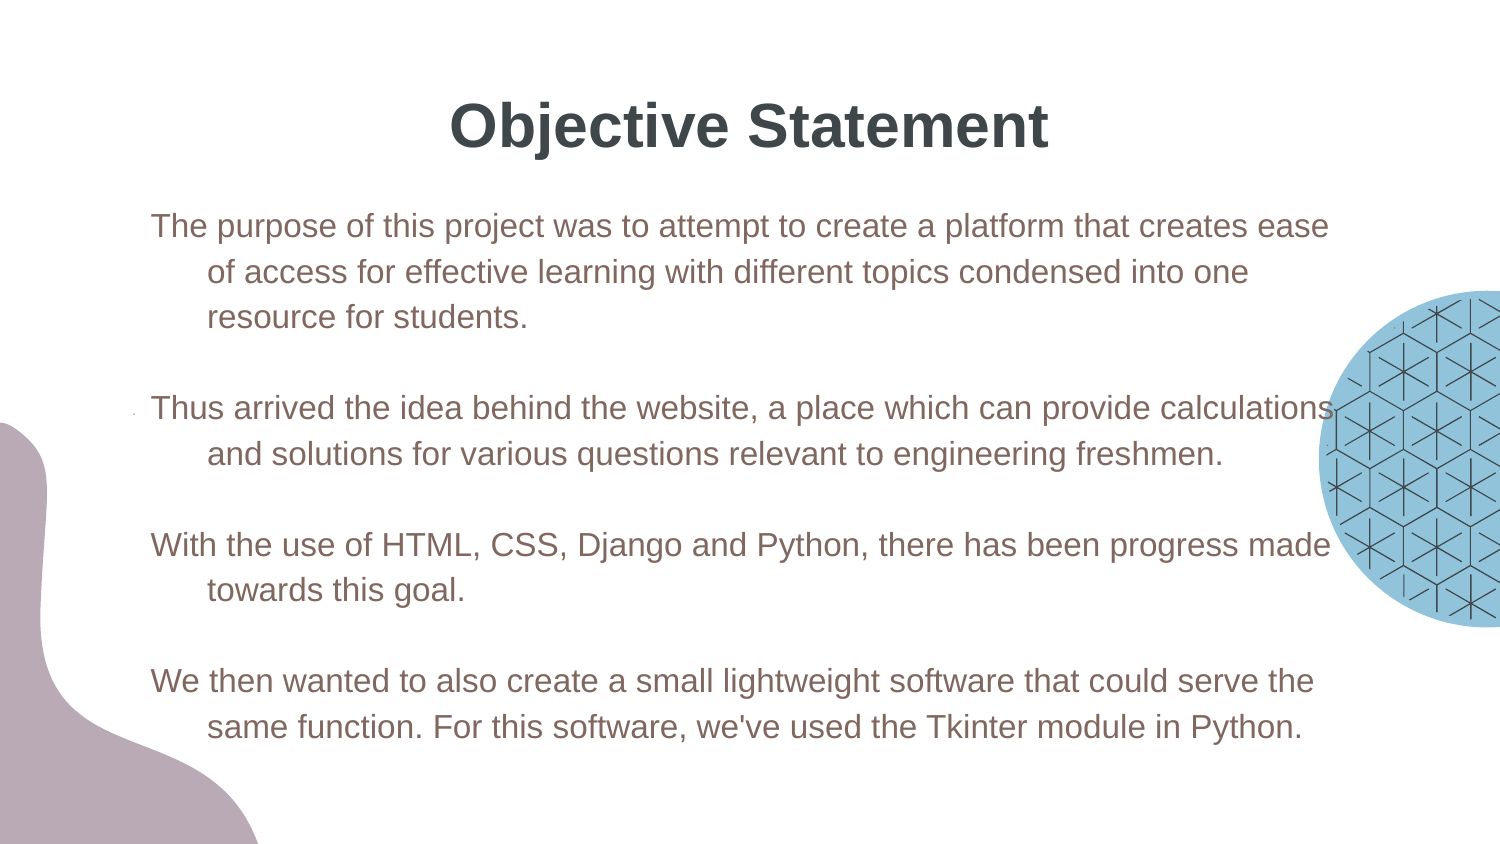

# Objective Statement
The purpose of this project was to attempt to create a platform that creates ease of access for effective learning with different topics condensed into one resource for students.

Thus arrived the idea behind the website, a place which can provide calculations and solutions for various questions relevant to engineering freshmen.

With the use of HTML, CSS, Django and Python, there has been progress made towards this goal.

We then wanted to also create a small lightweight software that could serve the same function. For this software, we've used the Tkinter module in Python.